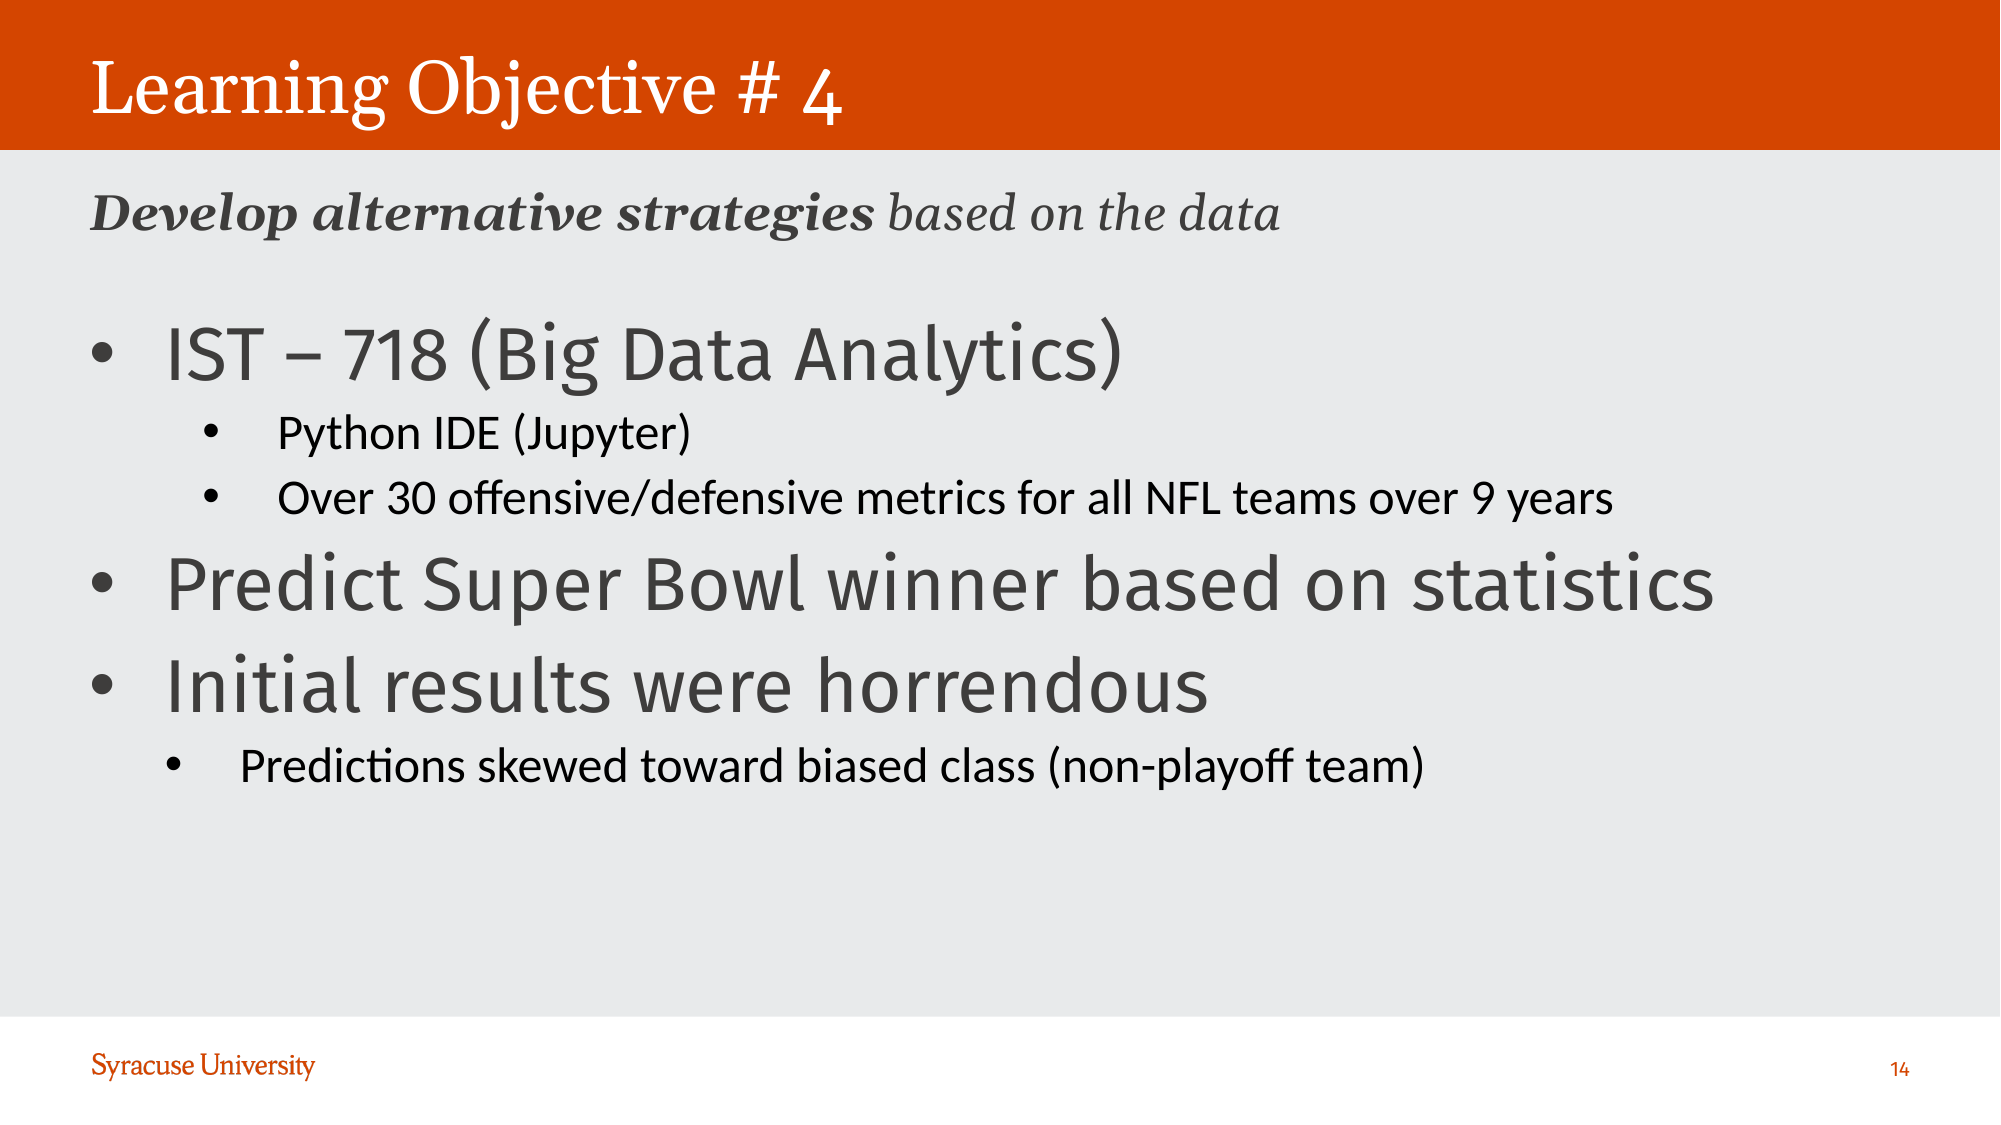

# Learning Objective # 4
Develop alternative strategies based on the data
IST – 718 (Big Data Analytics)
Python IDE (Jupyter)
Over 30 offensive/defensive metrics for all NFL teams over 9 years
Predict Super Bowl winner based on statistics
Initial results were horrendous
Predictions skewed toward biased class (non-playoff team)

14